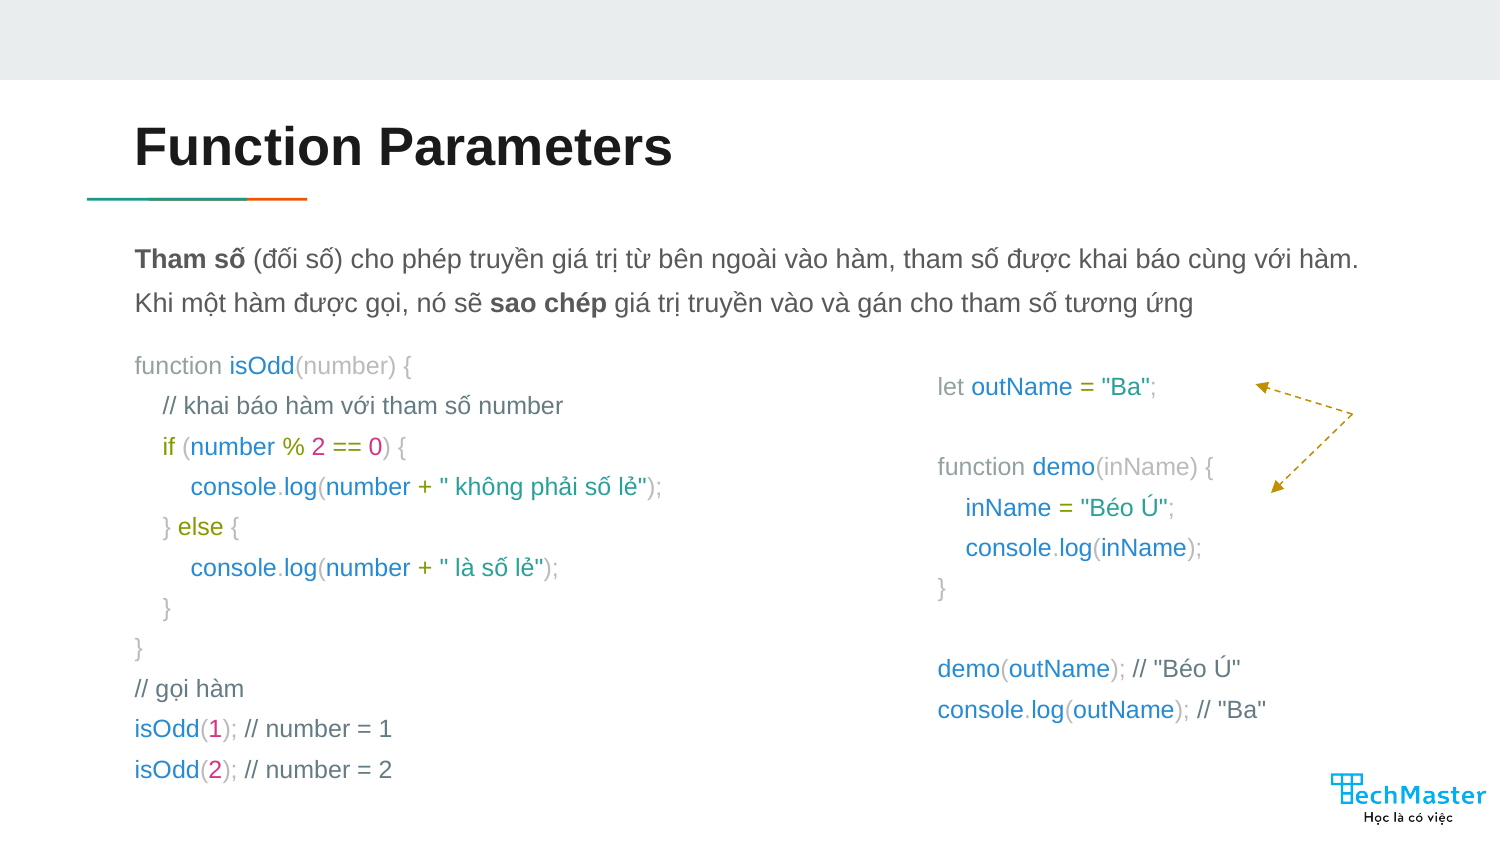

# Function Parameters
Tham số (đối số) cho phép truyền giá trị từ bên ngoài vào hàm, tham số được khai báo cùng với hàm. Khi một hàm được gọi, nó sẽ sao chép giá trị truyền vào và gán cho tham số tương ứng
function isOdd(number) {
    // khai báo hàm với tham số number
    if (number % 2 == 0) {
        console.log(number + " không phải số lẻ");
    } else {
        console.log(number + " là số lẻ");
    }
}
// gọi hàm
isOdd(1); // number = 1
isOdd(2); // number = 2
let outName = "Ba";

function demo(inName) {
    inName = "Béo Ú";
    console.log(inName);
}

demo(outName); // "Béo Ú"
console.log(outName); // "Ba"